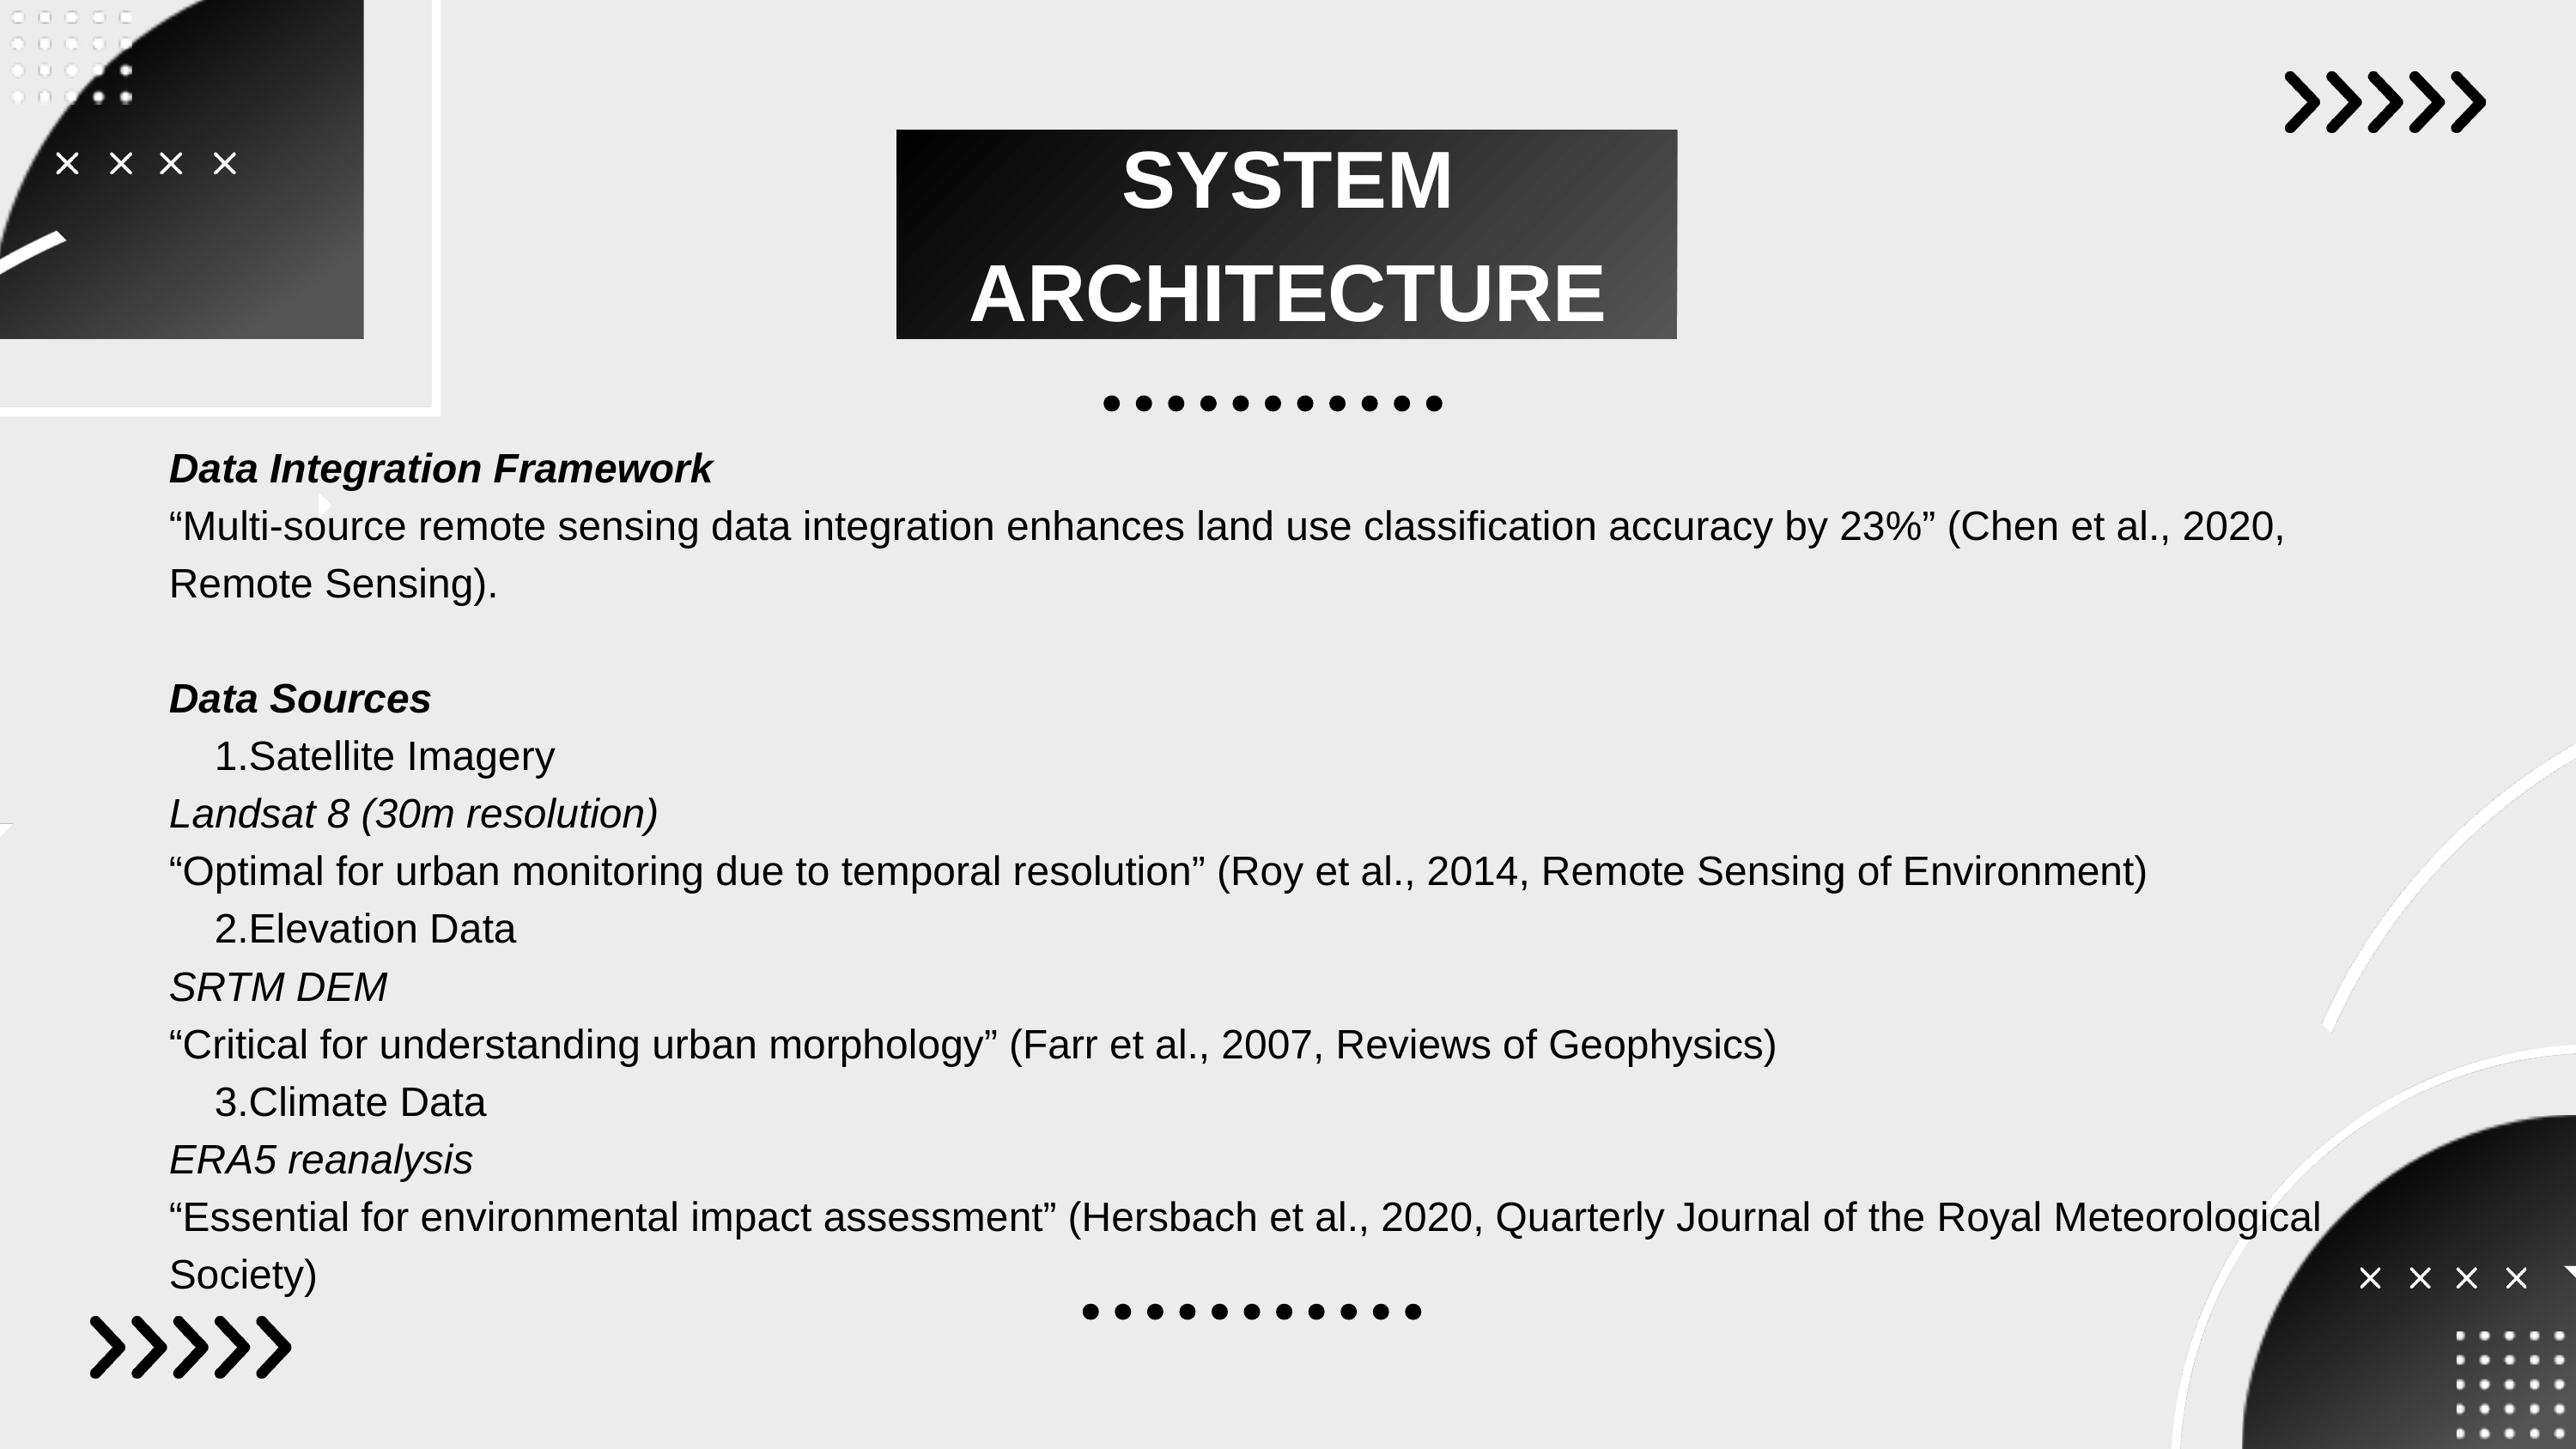

SYSTEM ARCHITECTURE

Data Integration Framework
“Multi-source remote sensing data integration enhances land use classification accuracy by 23%” (Chen et al., 2020, Remote Sensing).

Data Sources
    1.Satellite Imagery
Landsat 8 (30m resolution)
“Optimal for urban monitoring due to temporal resolution” (Roy et al., 2014, Remote Sensing of Environment)
    2.Elevation Data
SRTM DEM
“Critical for understanding urban morphology” (Farr et al., 2007, Reviews of Geophysics)
    3.Climate Data
ERA5 reanalysis
“Essential for environmental impact assessment” (Hersbach et al., 2020, Quarterly Journal of the Royal Meteorological Society)